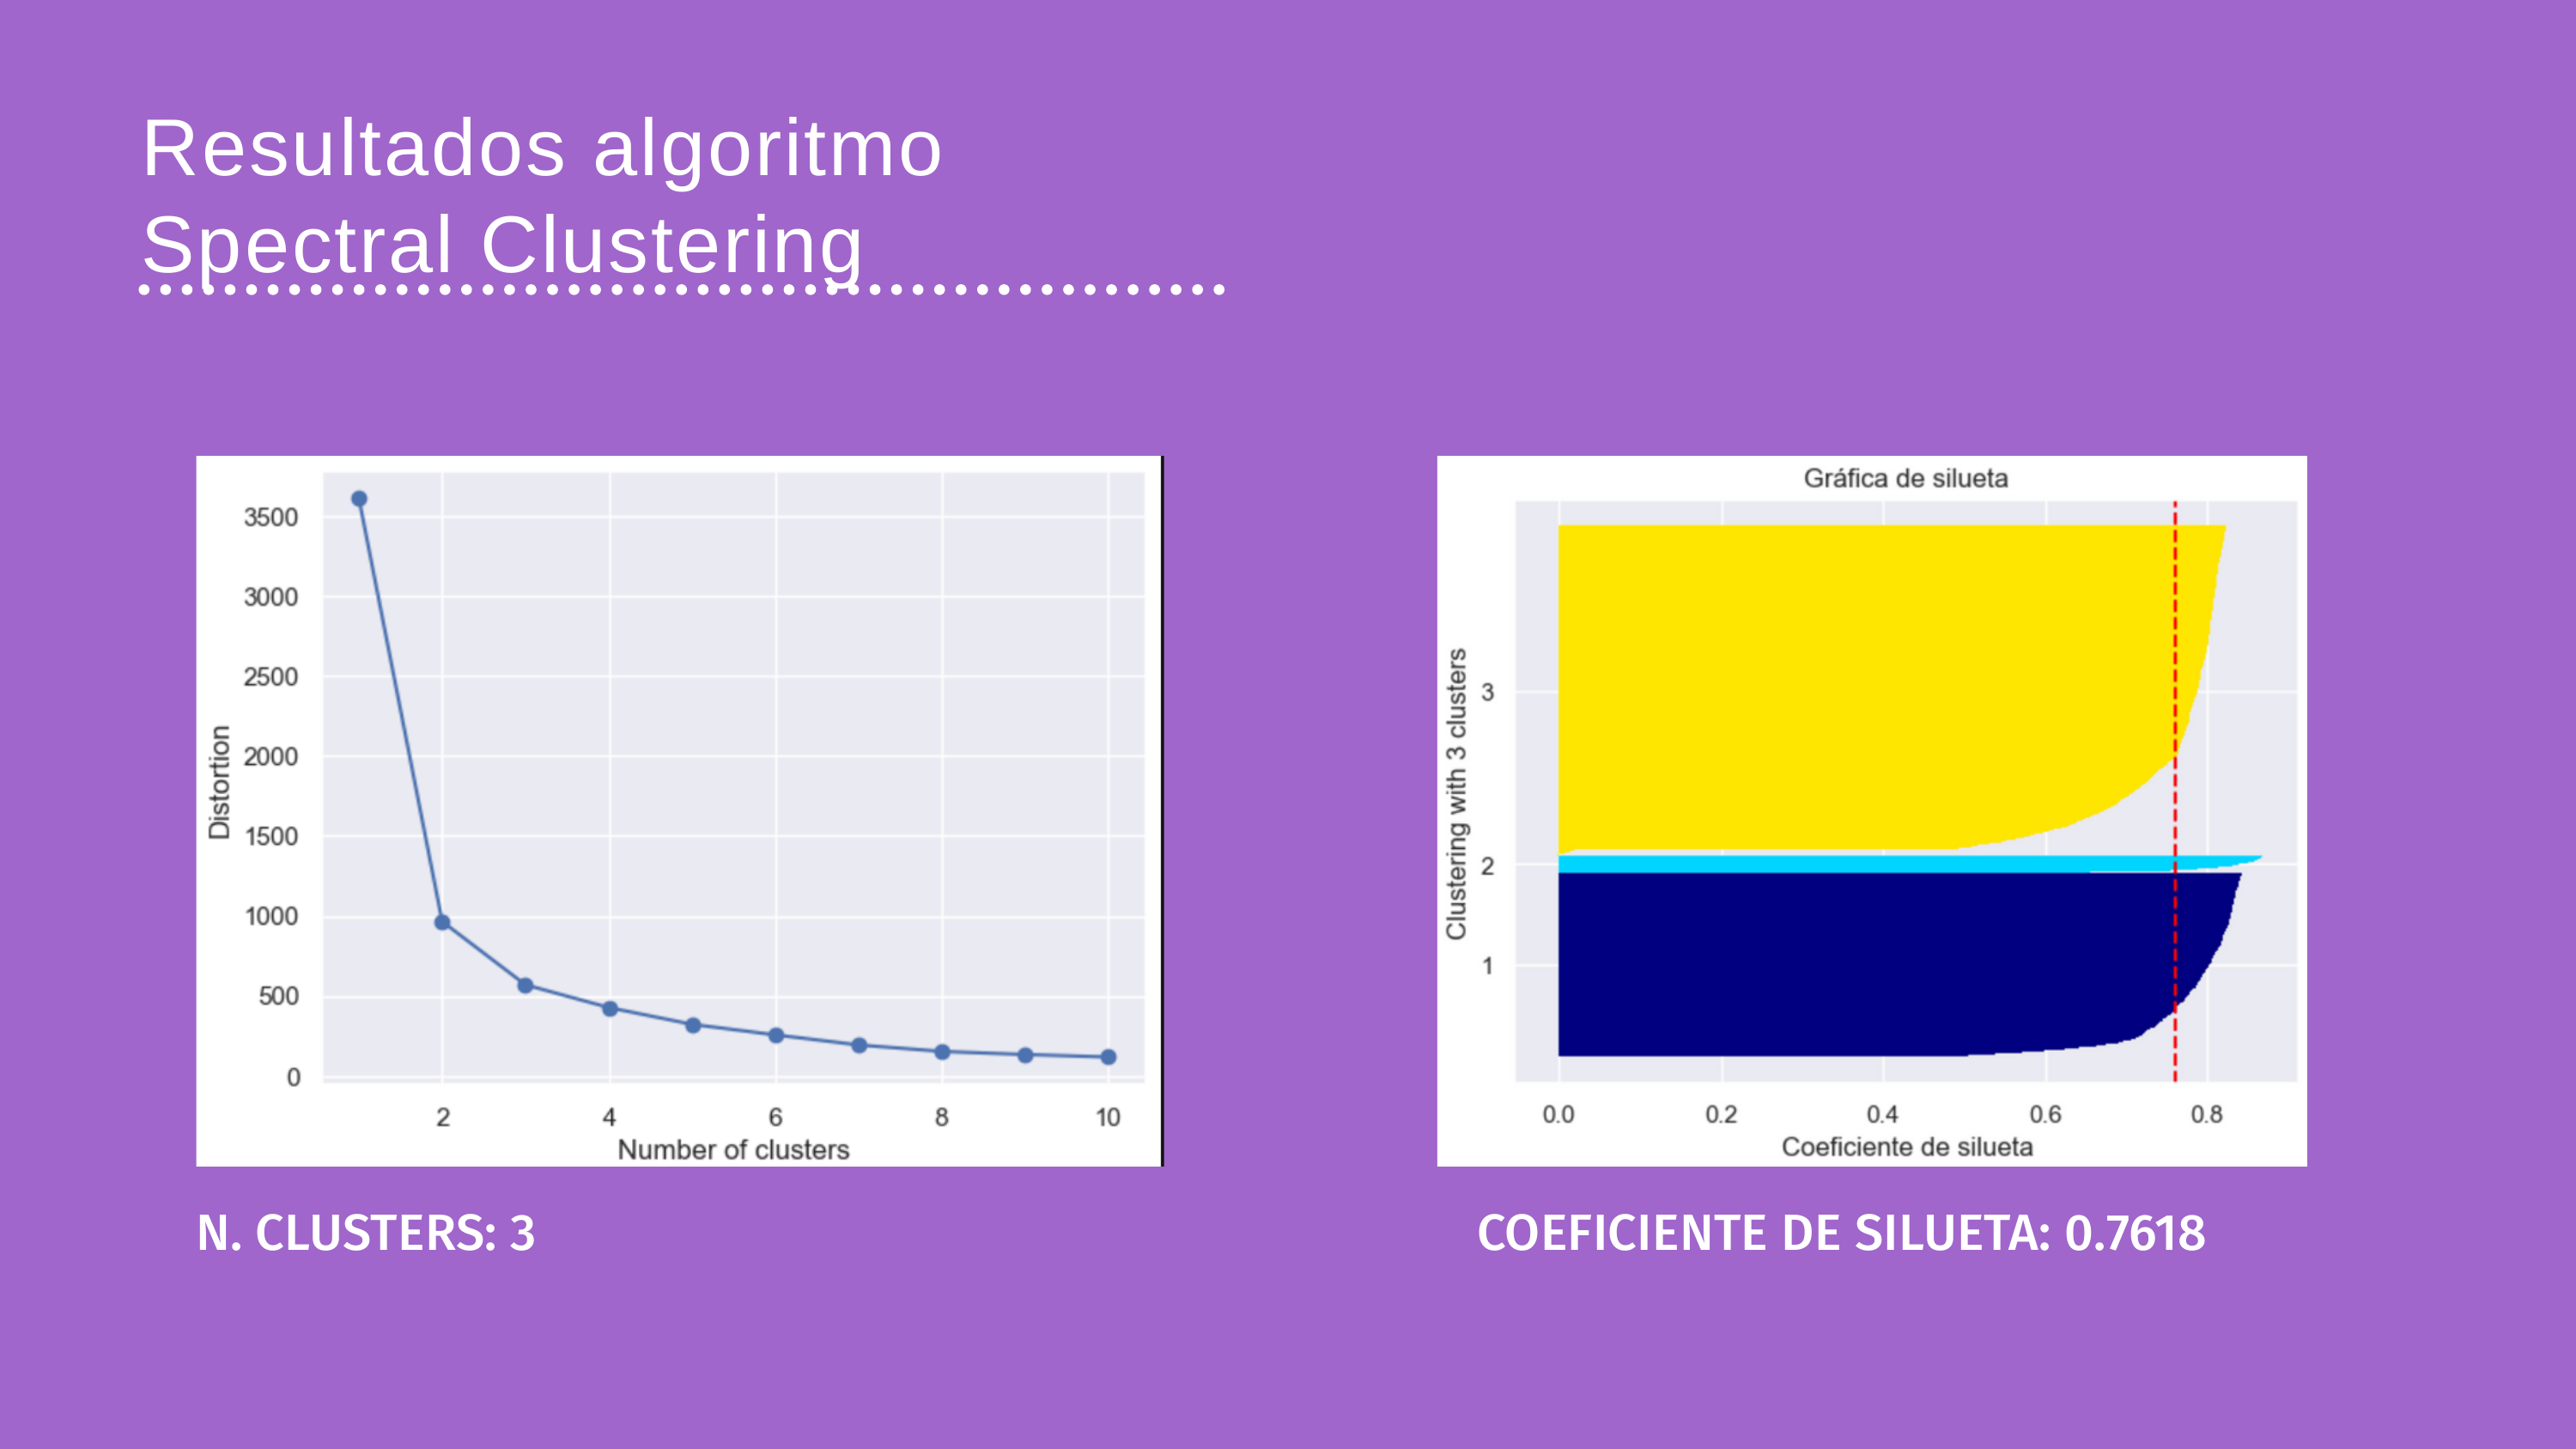

Resultados algoritmo Spectral Clustering

N. CLUSTERS: 3
COEFICIENTE DE SILUETA: 0.7618